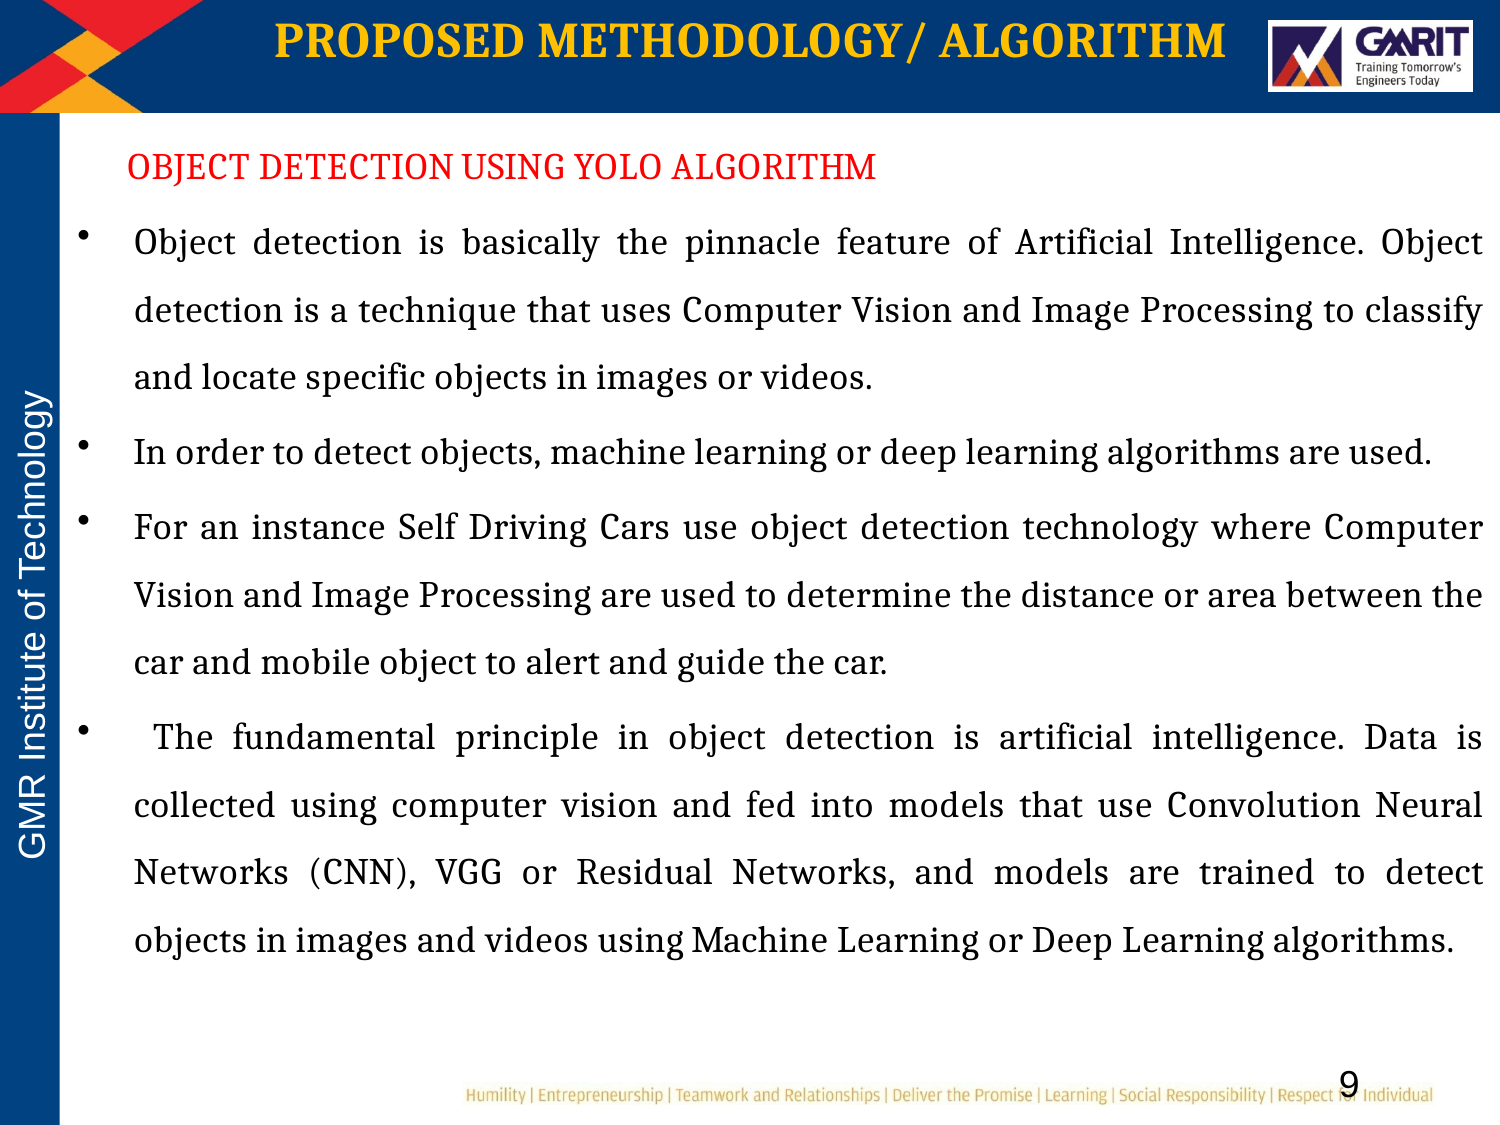

# PROPOSED METHODOLOGY/ ALGORITHM
      OBJECT DETECTION USING YOLO ALGORITHM
Object detection is basically the pinnacle feature of Artificial Intelligence. Object detection is a technique that uses Computer Vision and Image Processing to classify and locate specific objects in images or videos.
In order to detect objects, machine learning or deep learning algorithms are used.
For an instance Self Driving Cars use object detection technology where Computer Vision and Image Processing are used to determine the distance or area between the car and mobile object to alert and guide the car.
 The fundamental principle in object detection is artificial intelligence. Data is collected using computer vision and fed into models that use Convolution Neural Networks (CNN), VGG or Residual Networks, and models are trained to detect objects in images and videos using Machine Learning or Deep Learning algorithms.

             9